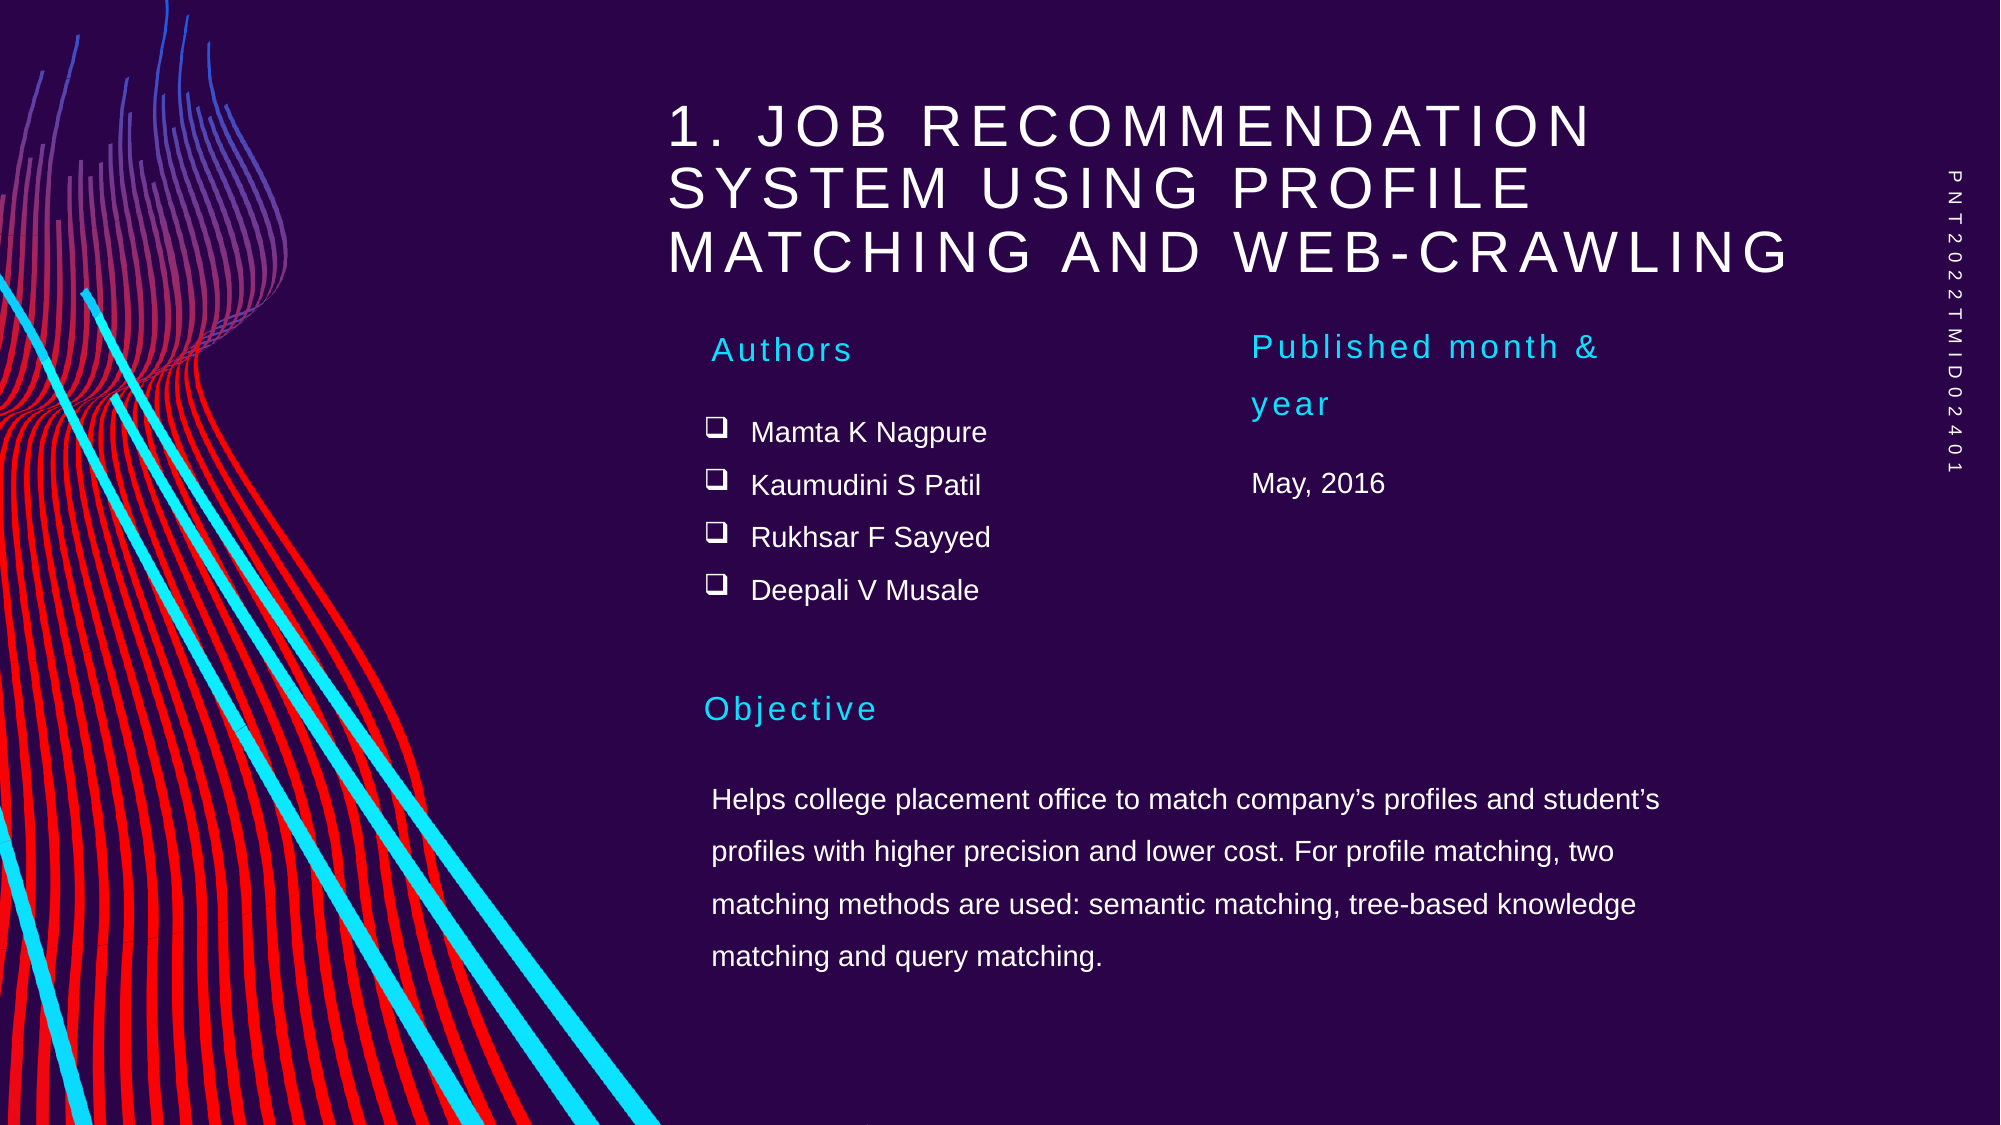

# 1. Job Recommendation System Using Profile Matching And Web-Crawling
PNT2022TMID02401
Published month &
year
Authors
Mamta K Nagpure
Kaumudini S Patil
Rukhsar F Sayyed
Deepali V Musale
May, 2016
Objective

Helps college placement office to match company’s profiles and student’s profiles with higher precision and lower cost. For profile matching, two matching methods are used: semantic matching, tree-based knowledge matching and query matching.